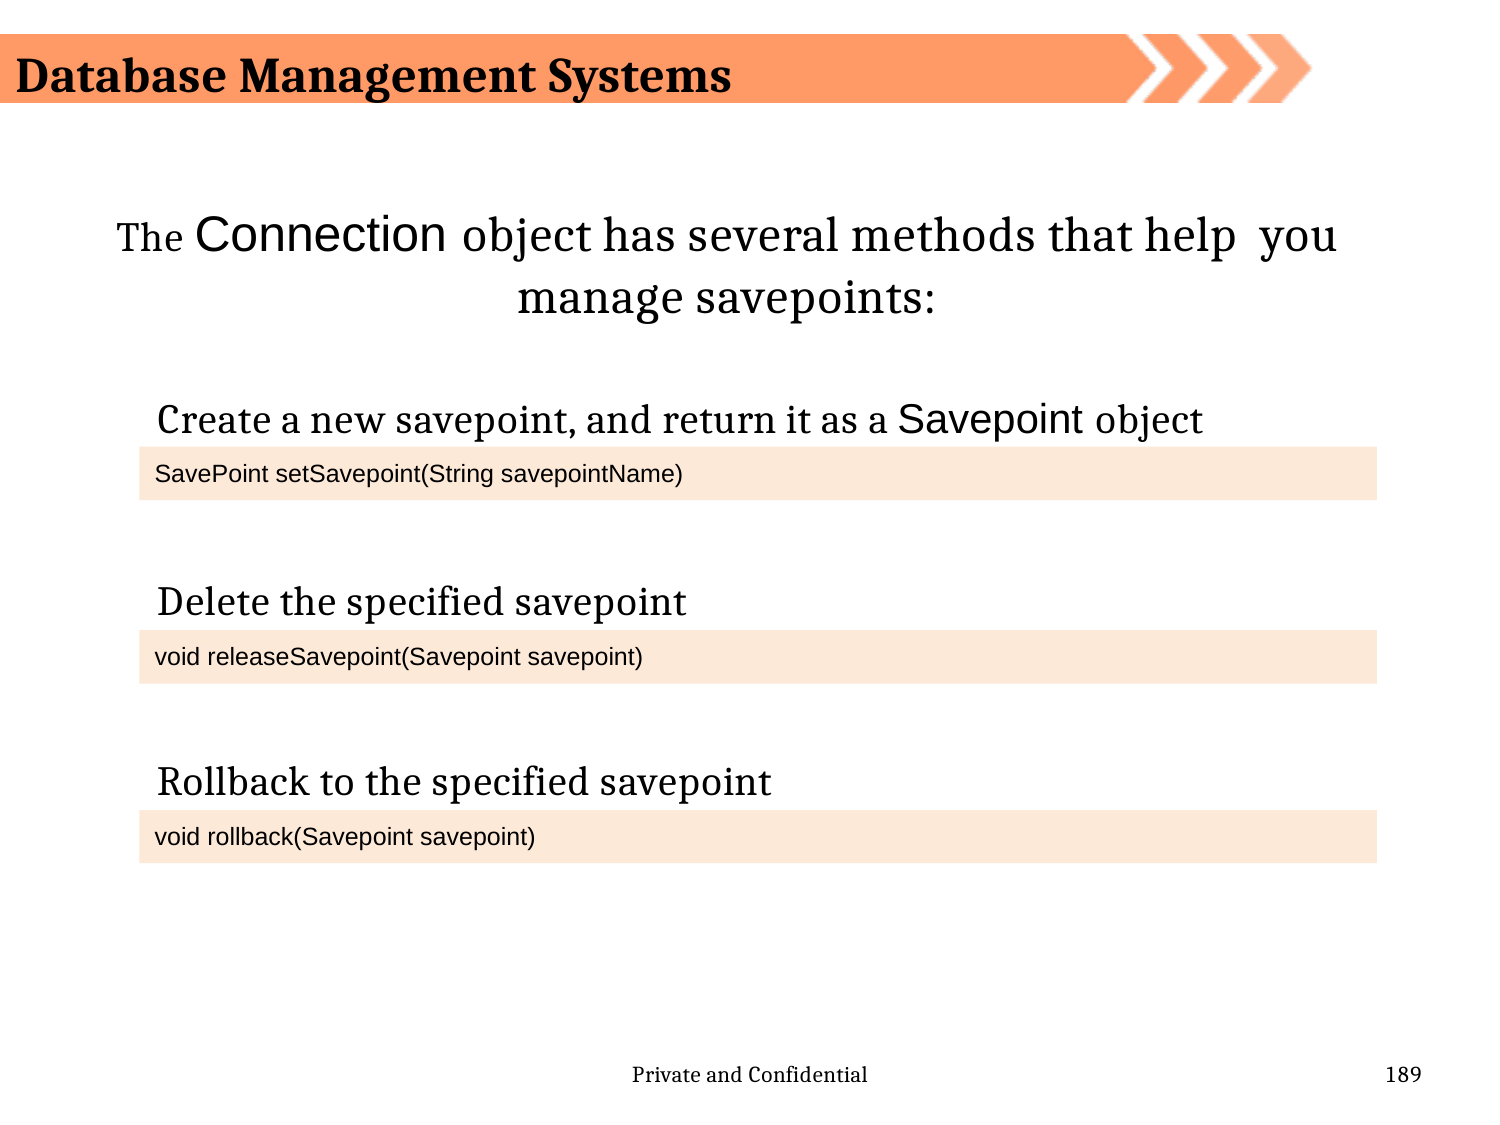

Database Management Systems
# The Connection object has several methods that help  you manage savepoints:
Create a new savepoint, and return it as a Savepoint object

SavePoint setSavepoint(String savepointName)

Delete the specified savepoint

void releaseSavepoint(Savepoint savepoint)

Rollback to the specified savepoint

void rollback(Savepoint savepoint)